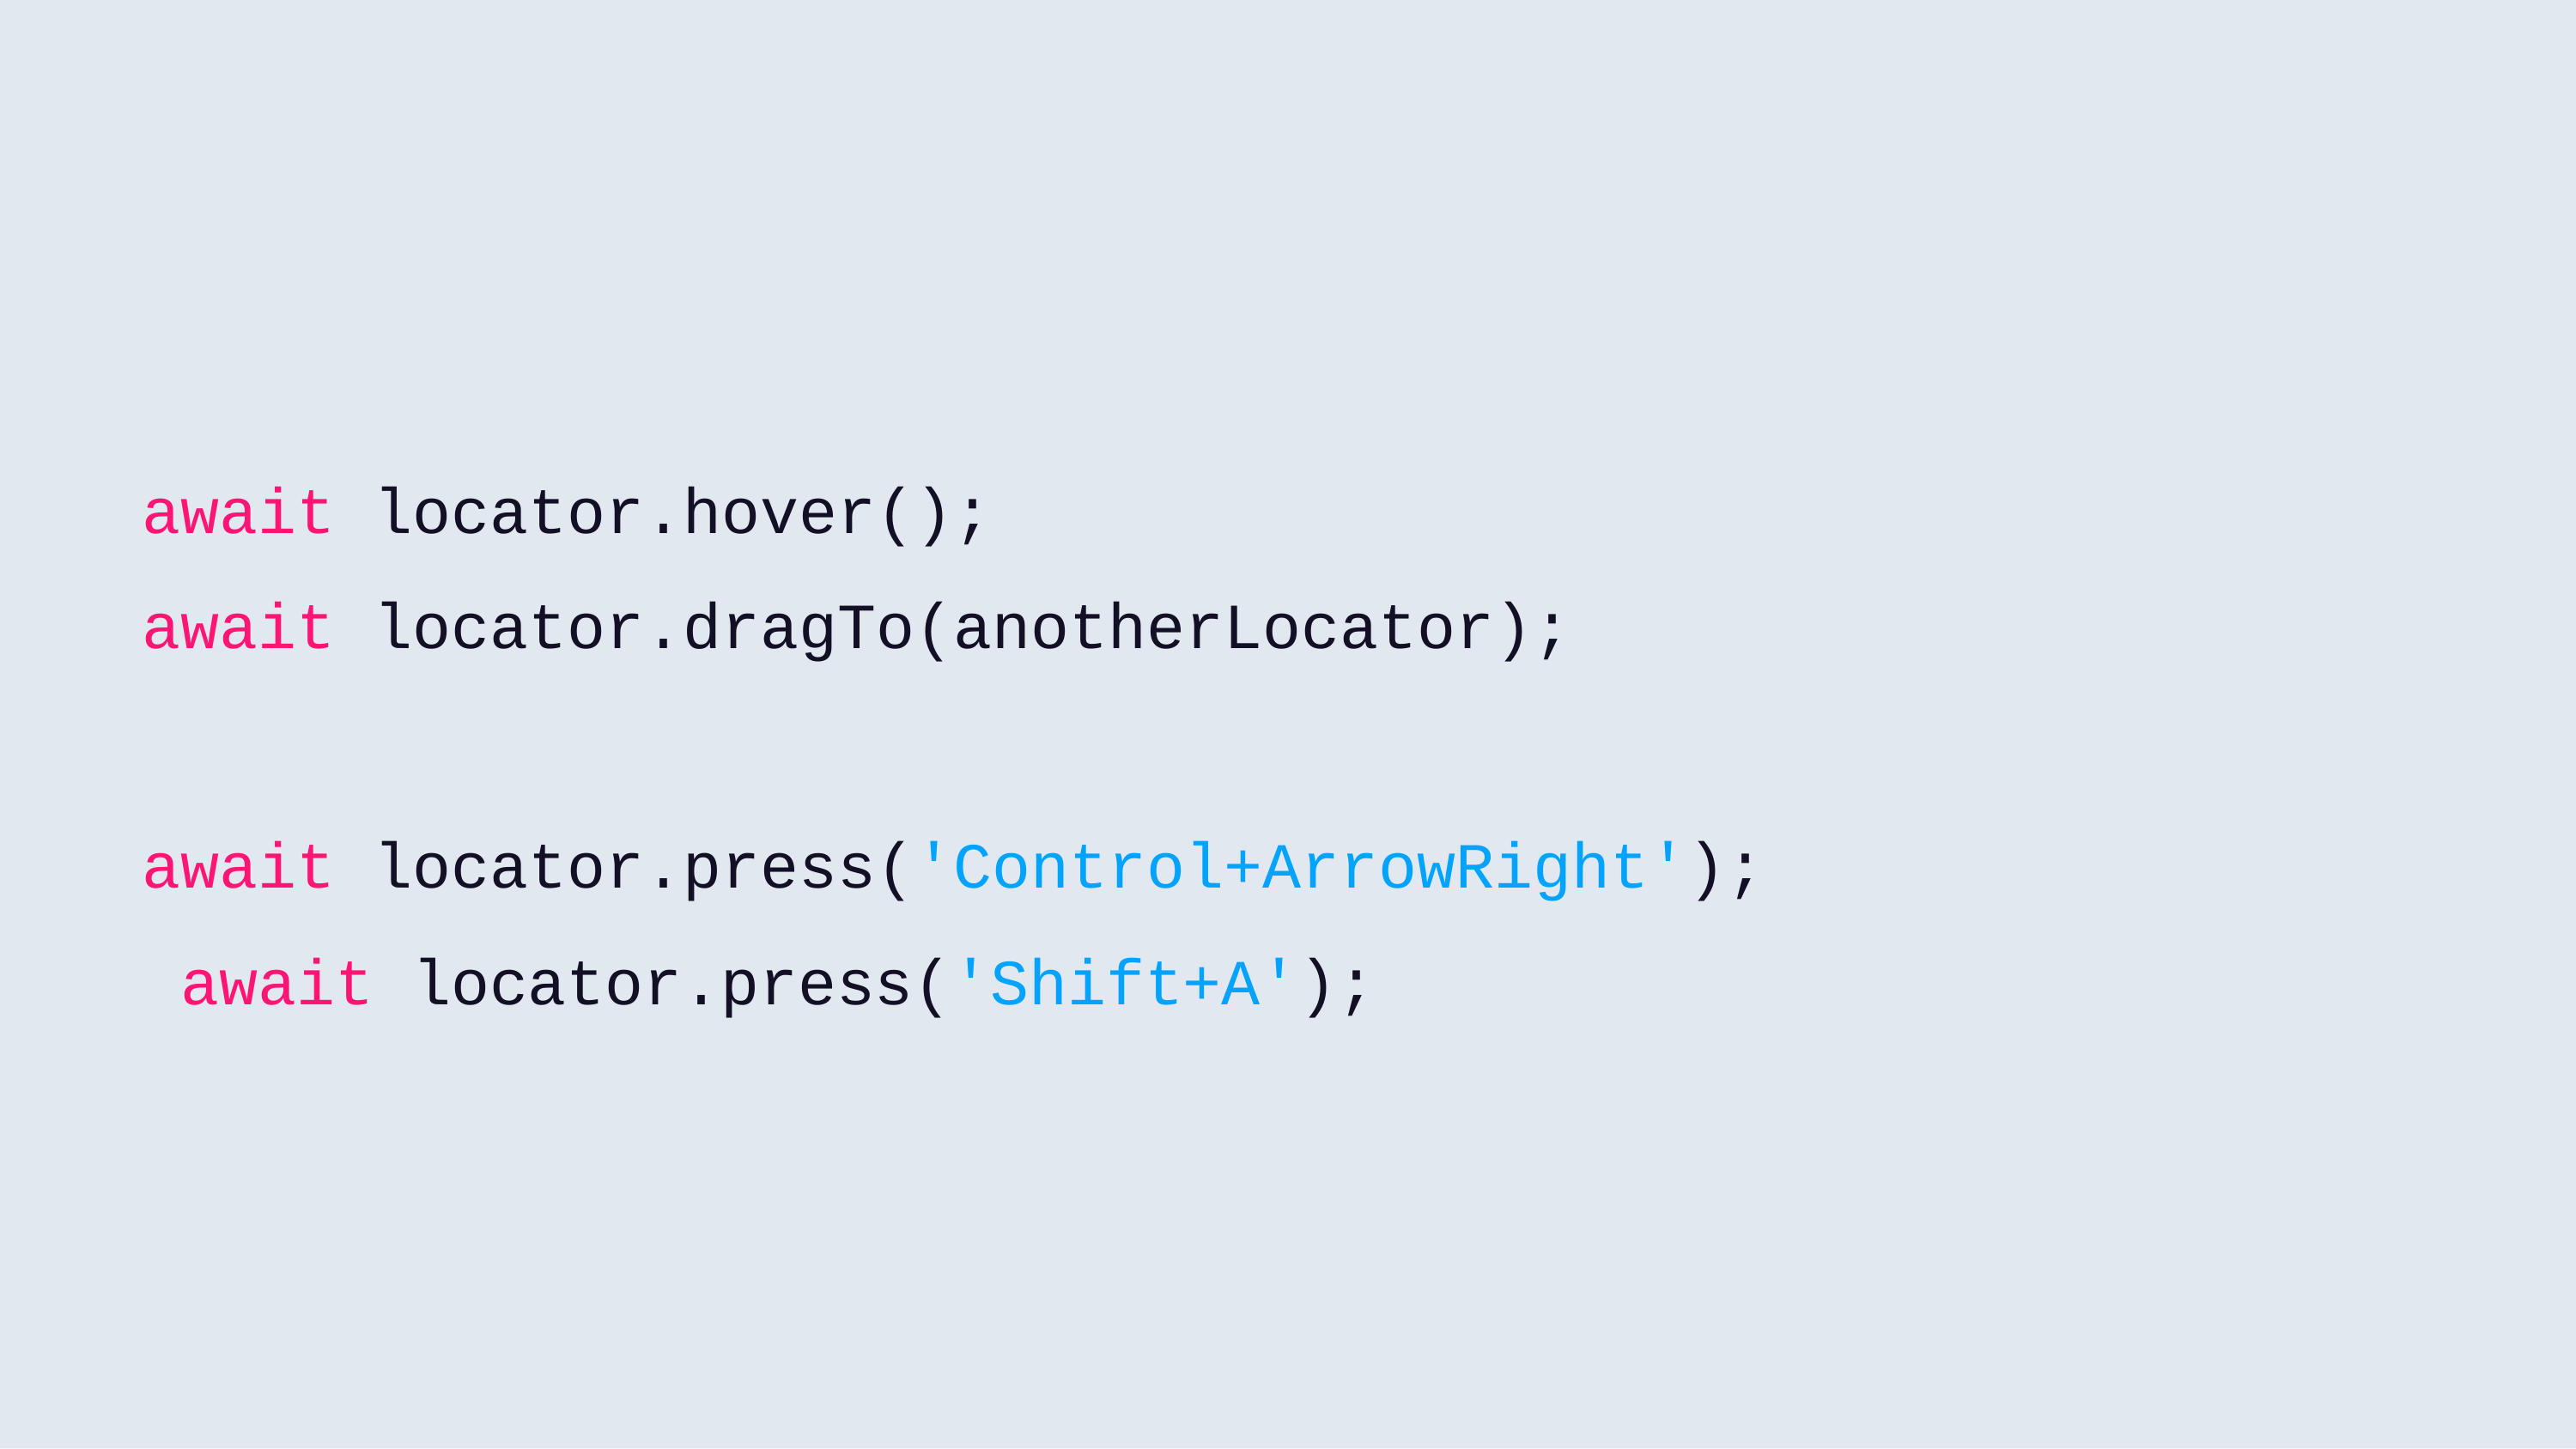

await locator.hover();
await locator.dragTo(anotherLocator);

await locator.press('Control+ArrowRight');  await locator.press('Shift+A');
5